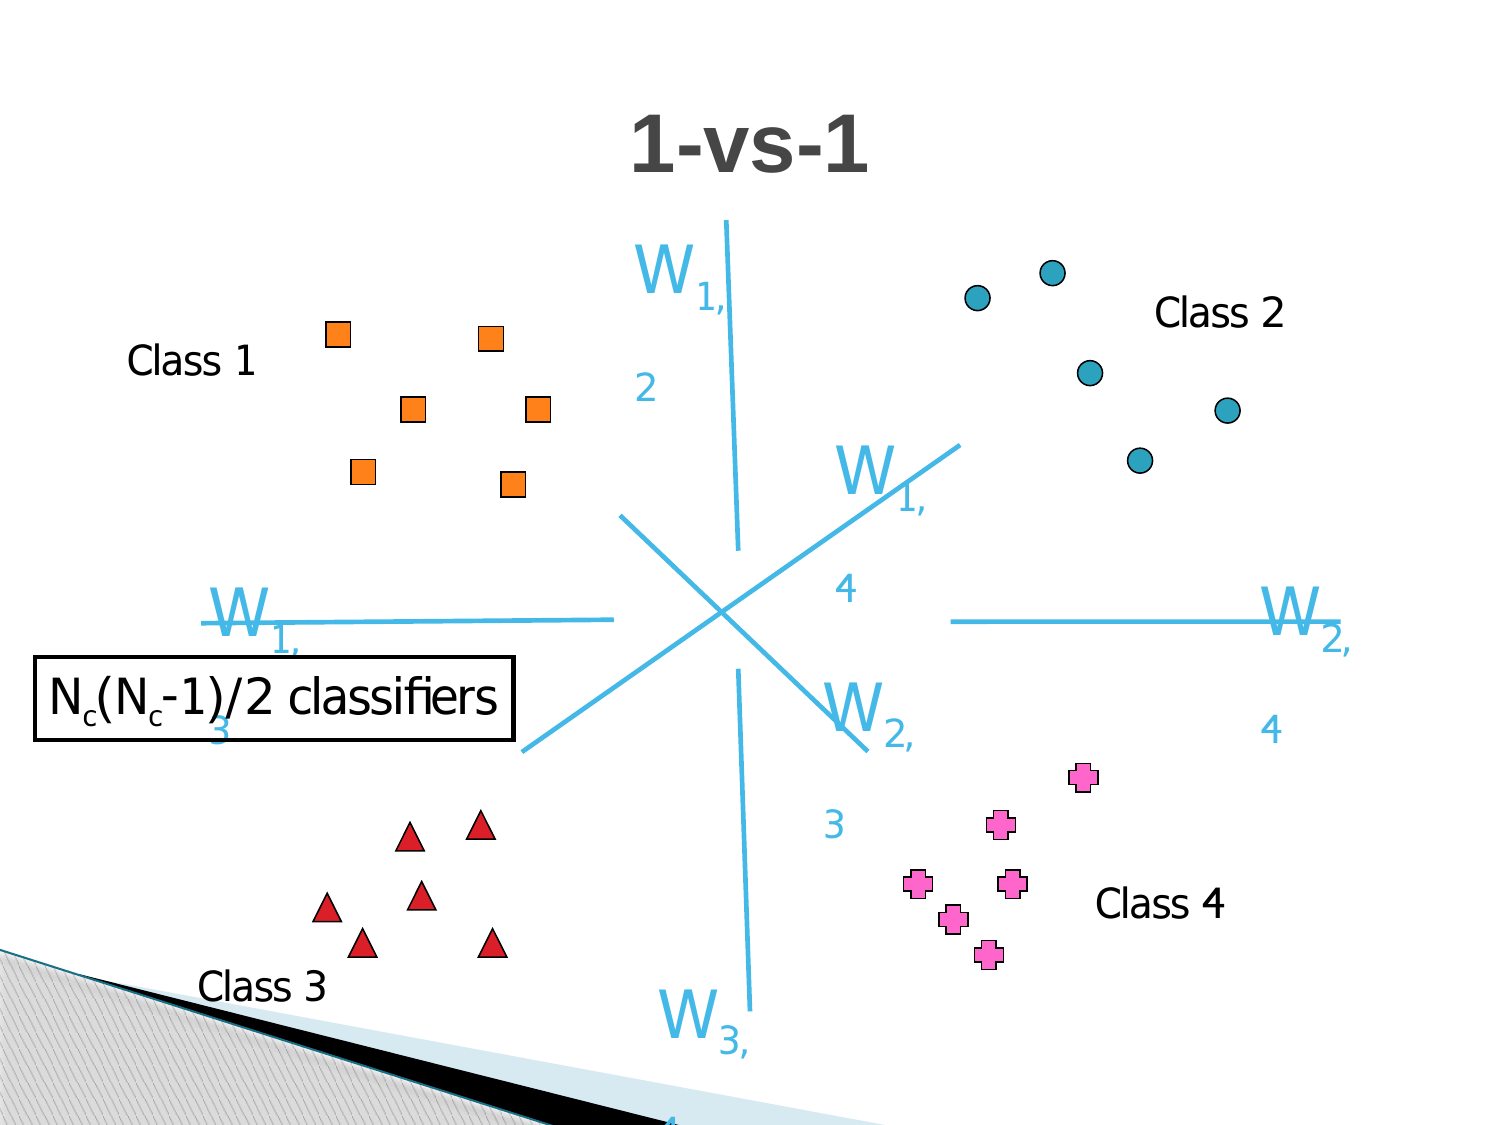

# 1-vs-1
W1,2

Class 2

Class 1

W1,4

W2,3
W2,4

W1,3
Nc(Nc-1)/2 classifiers

W3,4

Class 4

Class 3